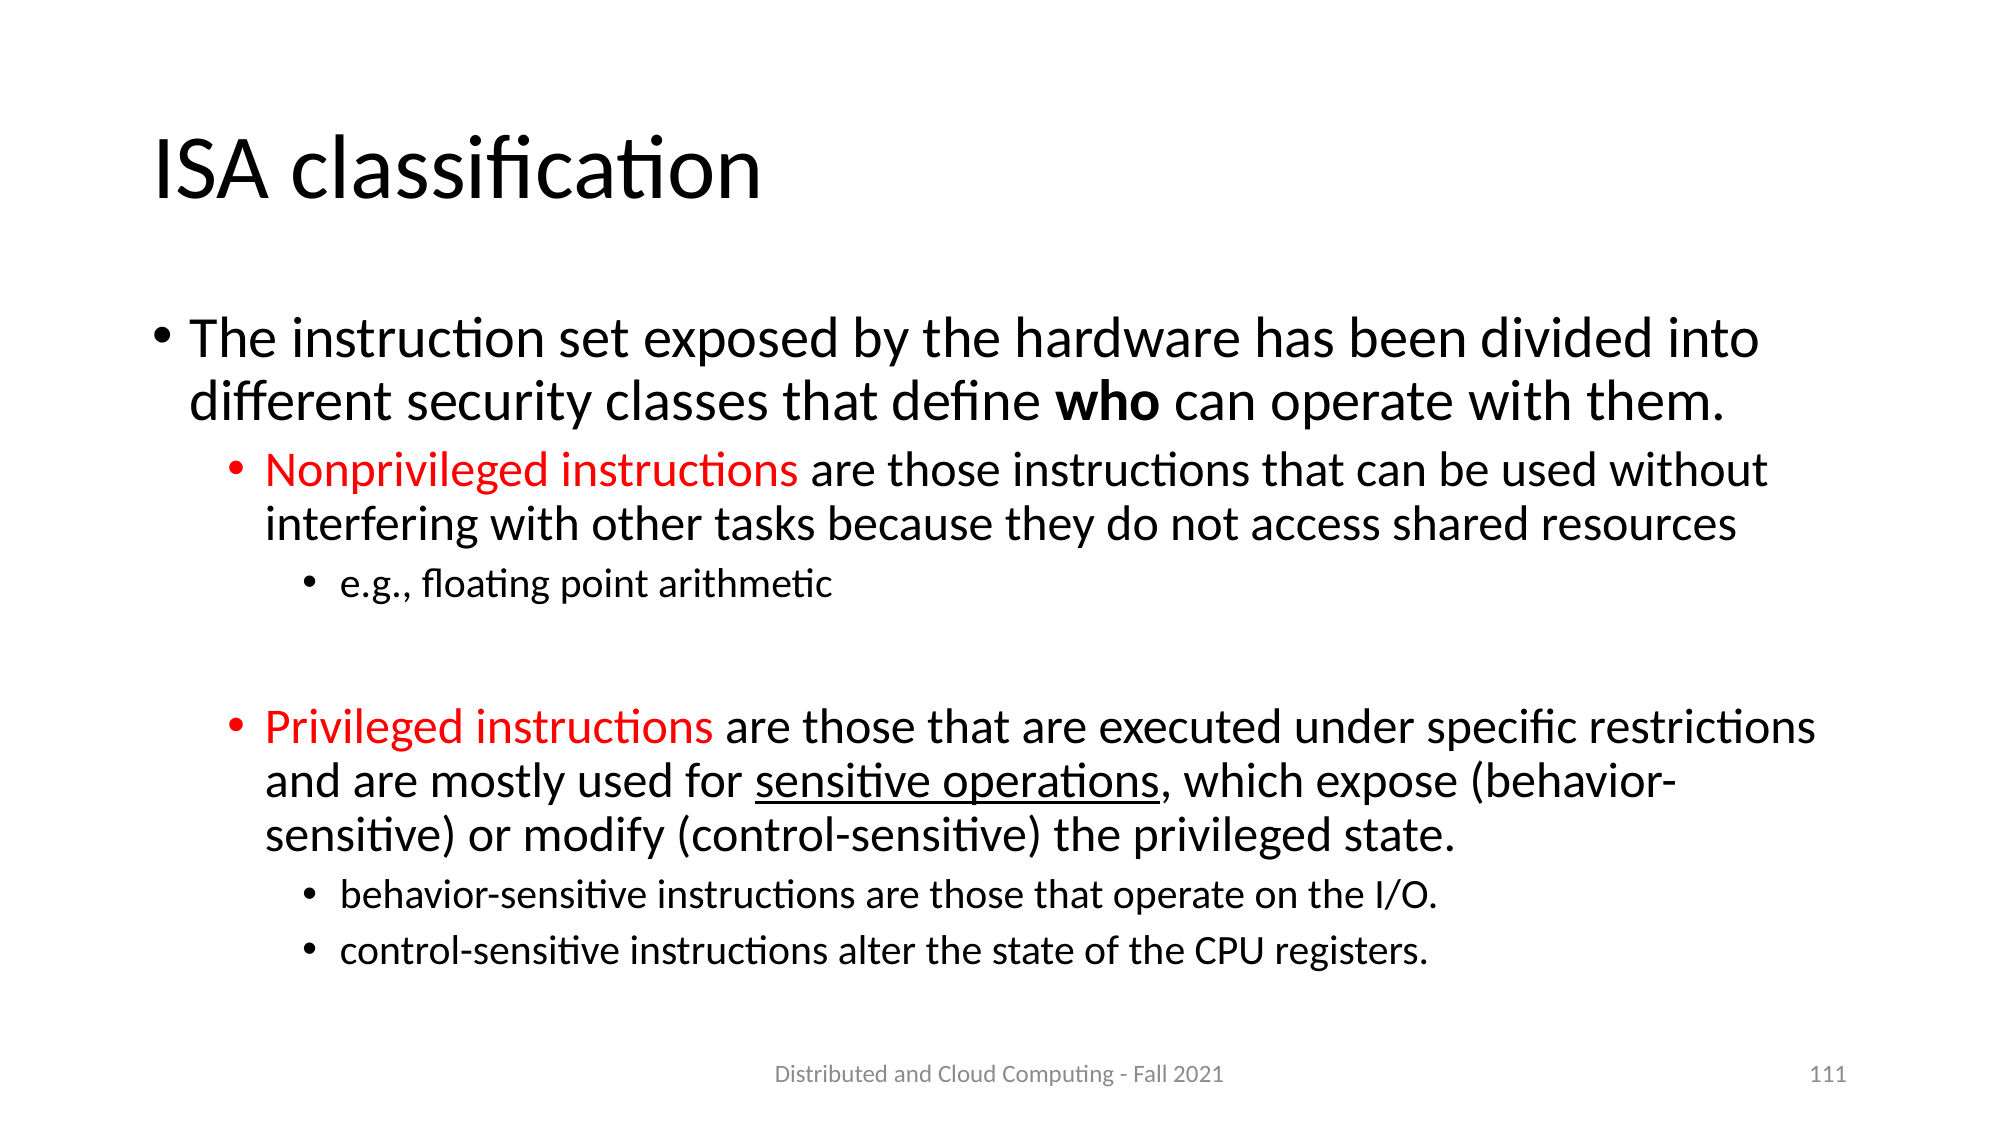

# ISA classification
The instruction set exposed by the hardware has been divided into different security classes that define who can operate with them.
Nonprivileged instructions are those instructions that can be used without interfering with other tasks because they do not access shared resources
e.g., floating point arithmetic

Privileged instructions are those that are executed under specific restrictions and are mostly used for sensitive operations, which expose (behavior-sensitive) or modify (control-sensitive) the privileged state.
behavior-sensitive instructions are those that operate on the I/O.
control-sensitive instructions alter the state of the CPU registers.

Distributed and Cloud Computing - Fall 2021
111